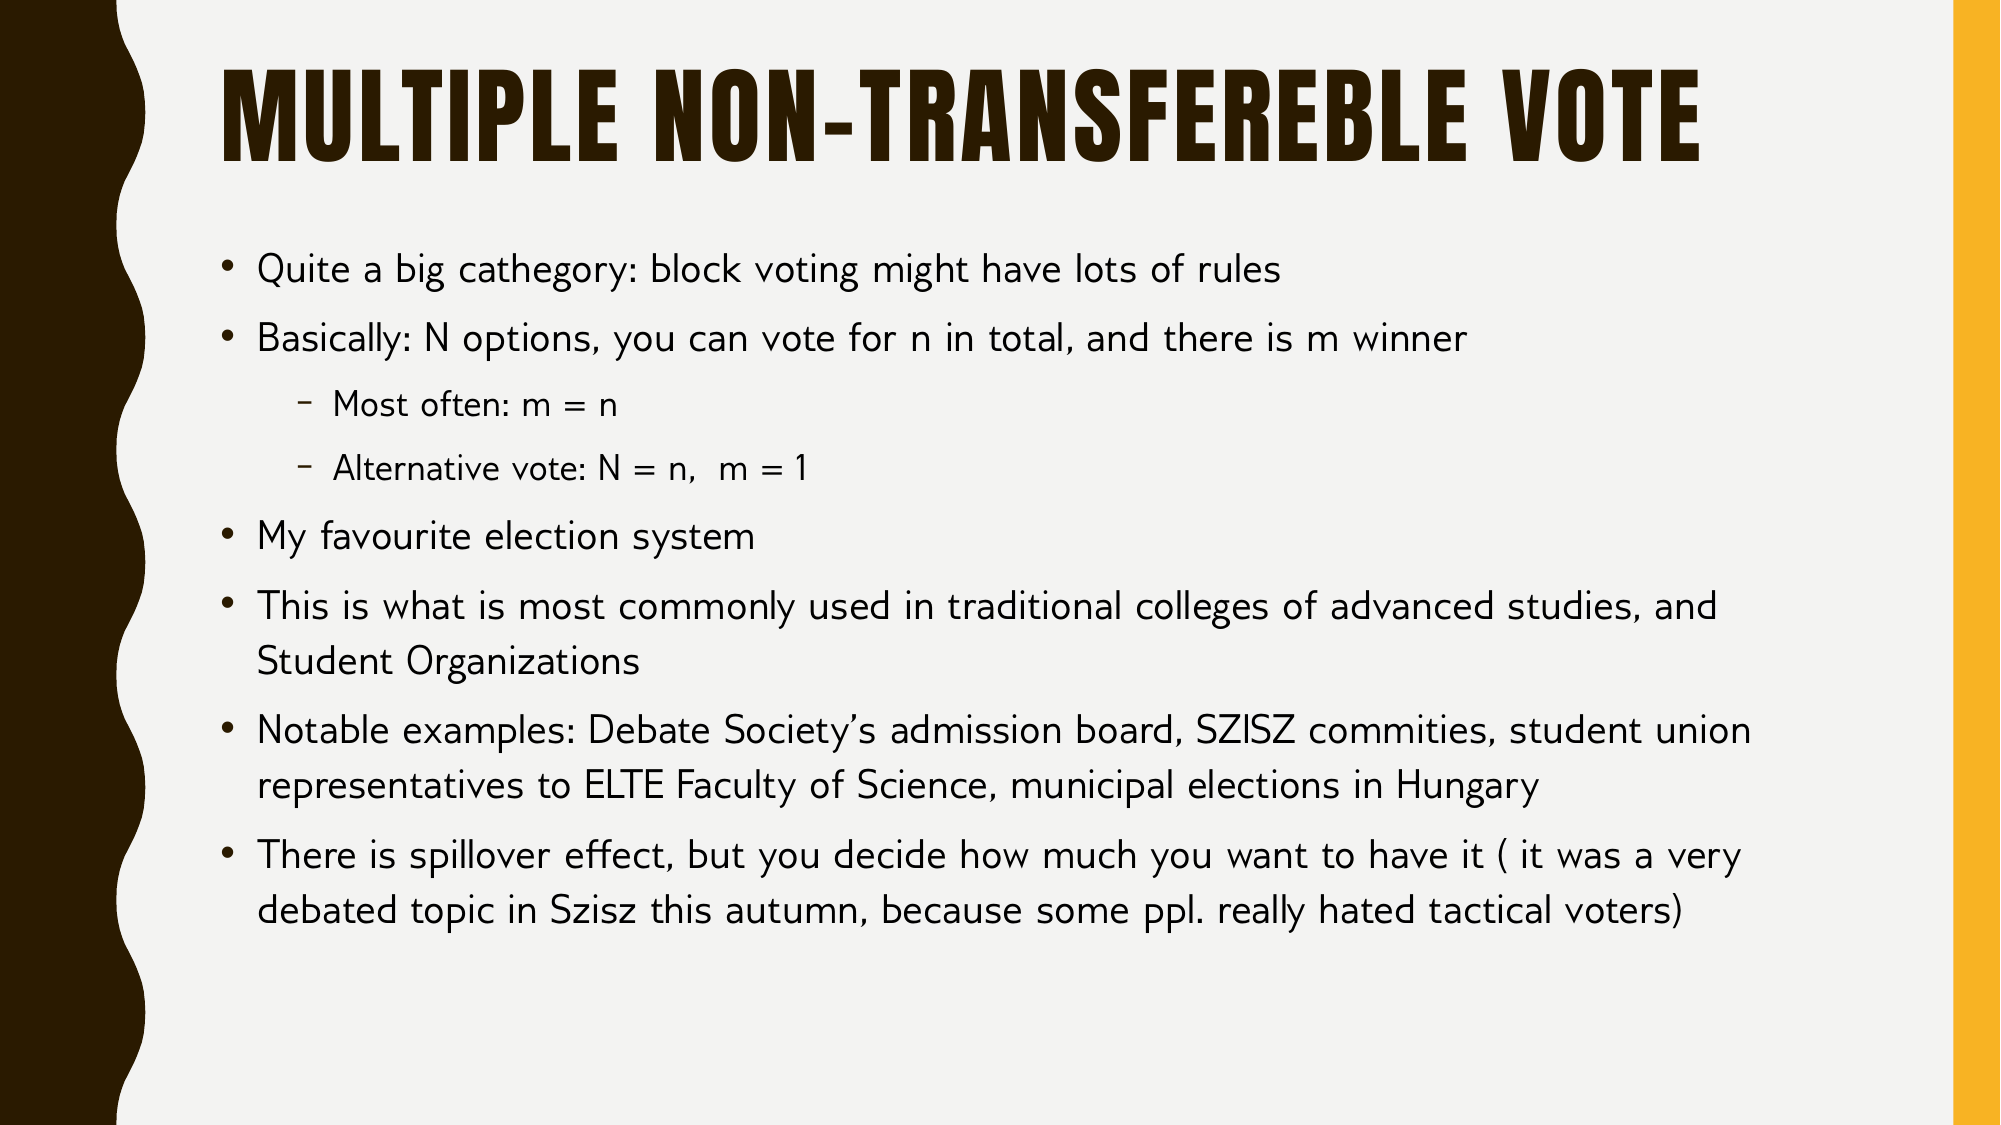

# Multiple non-transfereble vote
Quite a big cathegory: block voting might have lots of rules
Basically: N options, you can vote for n in total, and there is m winner
Most often: m = n
Alternative vote: N = n,  m = 1
My favourite election system
This is what is most commonly used in traditional colleges of advanced studies, and Student Organizations
Notable examples: Debate Society’s admission board, SZISZ commities, student union representatives to ELTE Faculty of Science, municipal elections in Hungary
There is spillover effect, but you decide how much you want to have it ( it was a very debated topic in Szisz this autumn, because some ppl. really hated tactical voters)